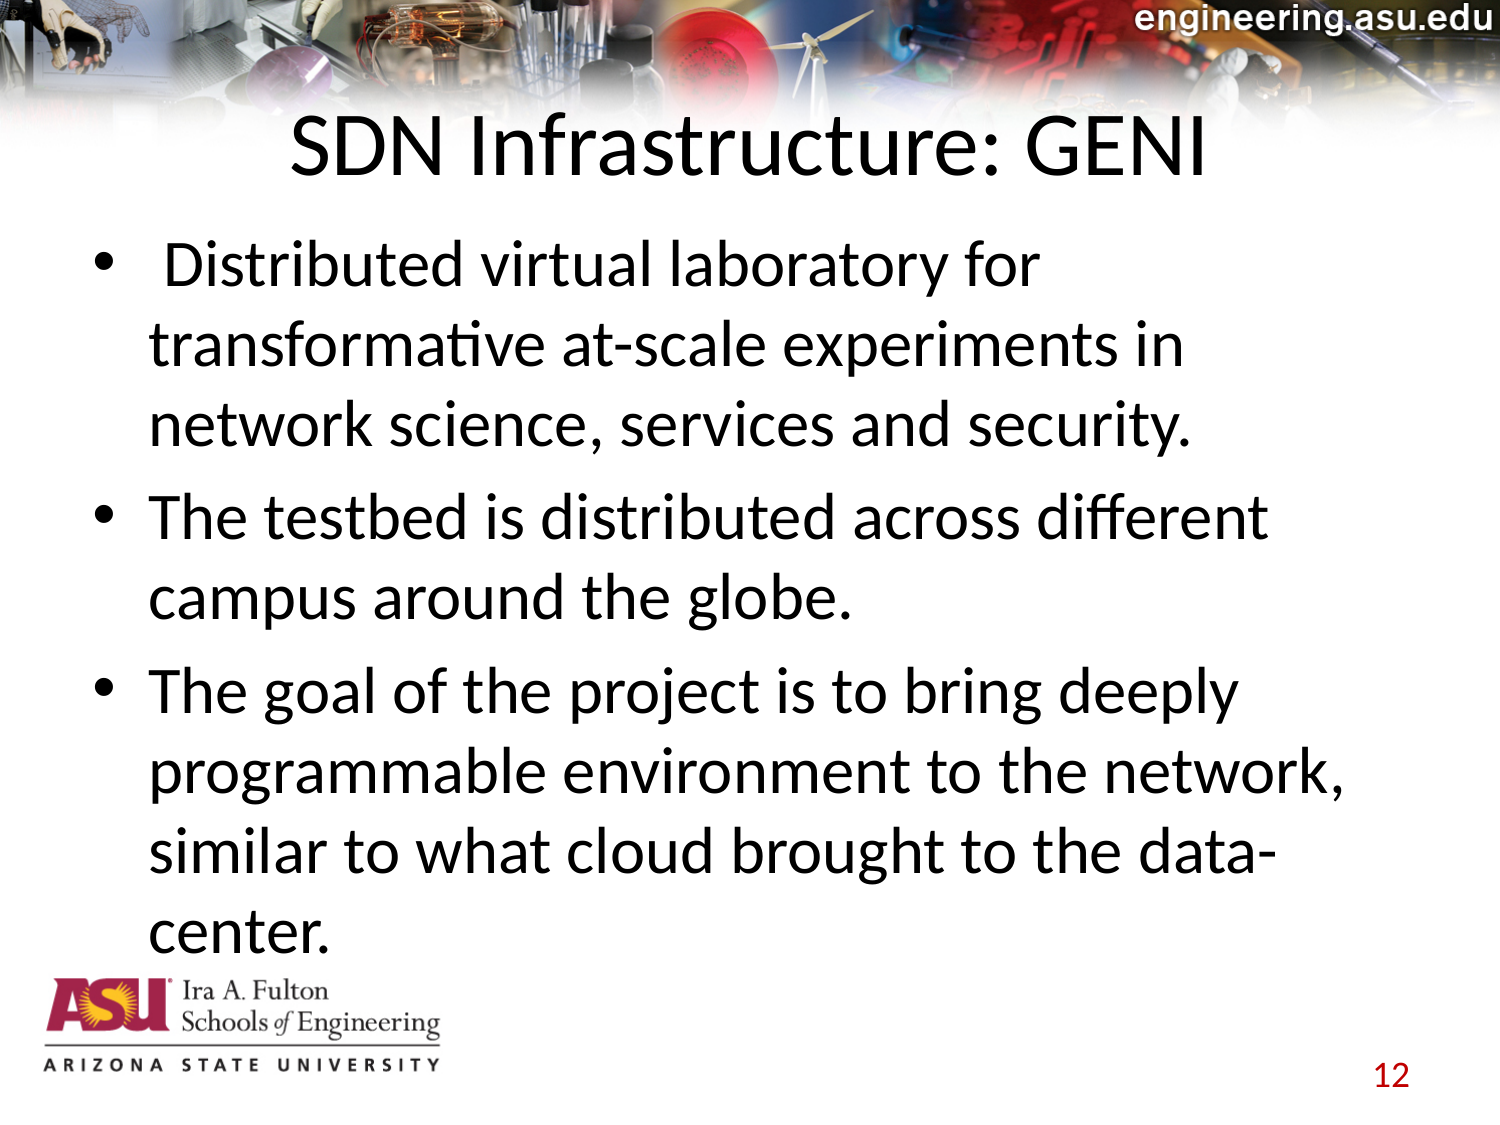

# SDN Infrastructure: GENI
 Distributed virtual laboratory for transformative at-scale experiments in network science, services and security.
The testbed is distributed across different campus around the globe.
The goal of the project is to bring deeply programmable environment to the network, similar to what cloud brought to the data-center.
12